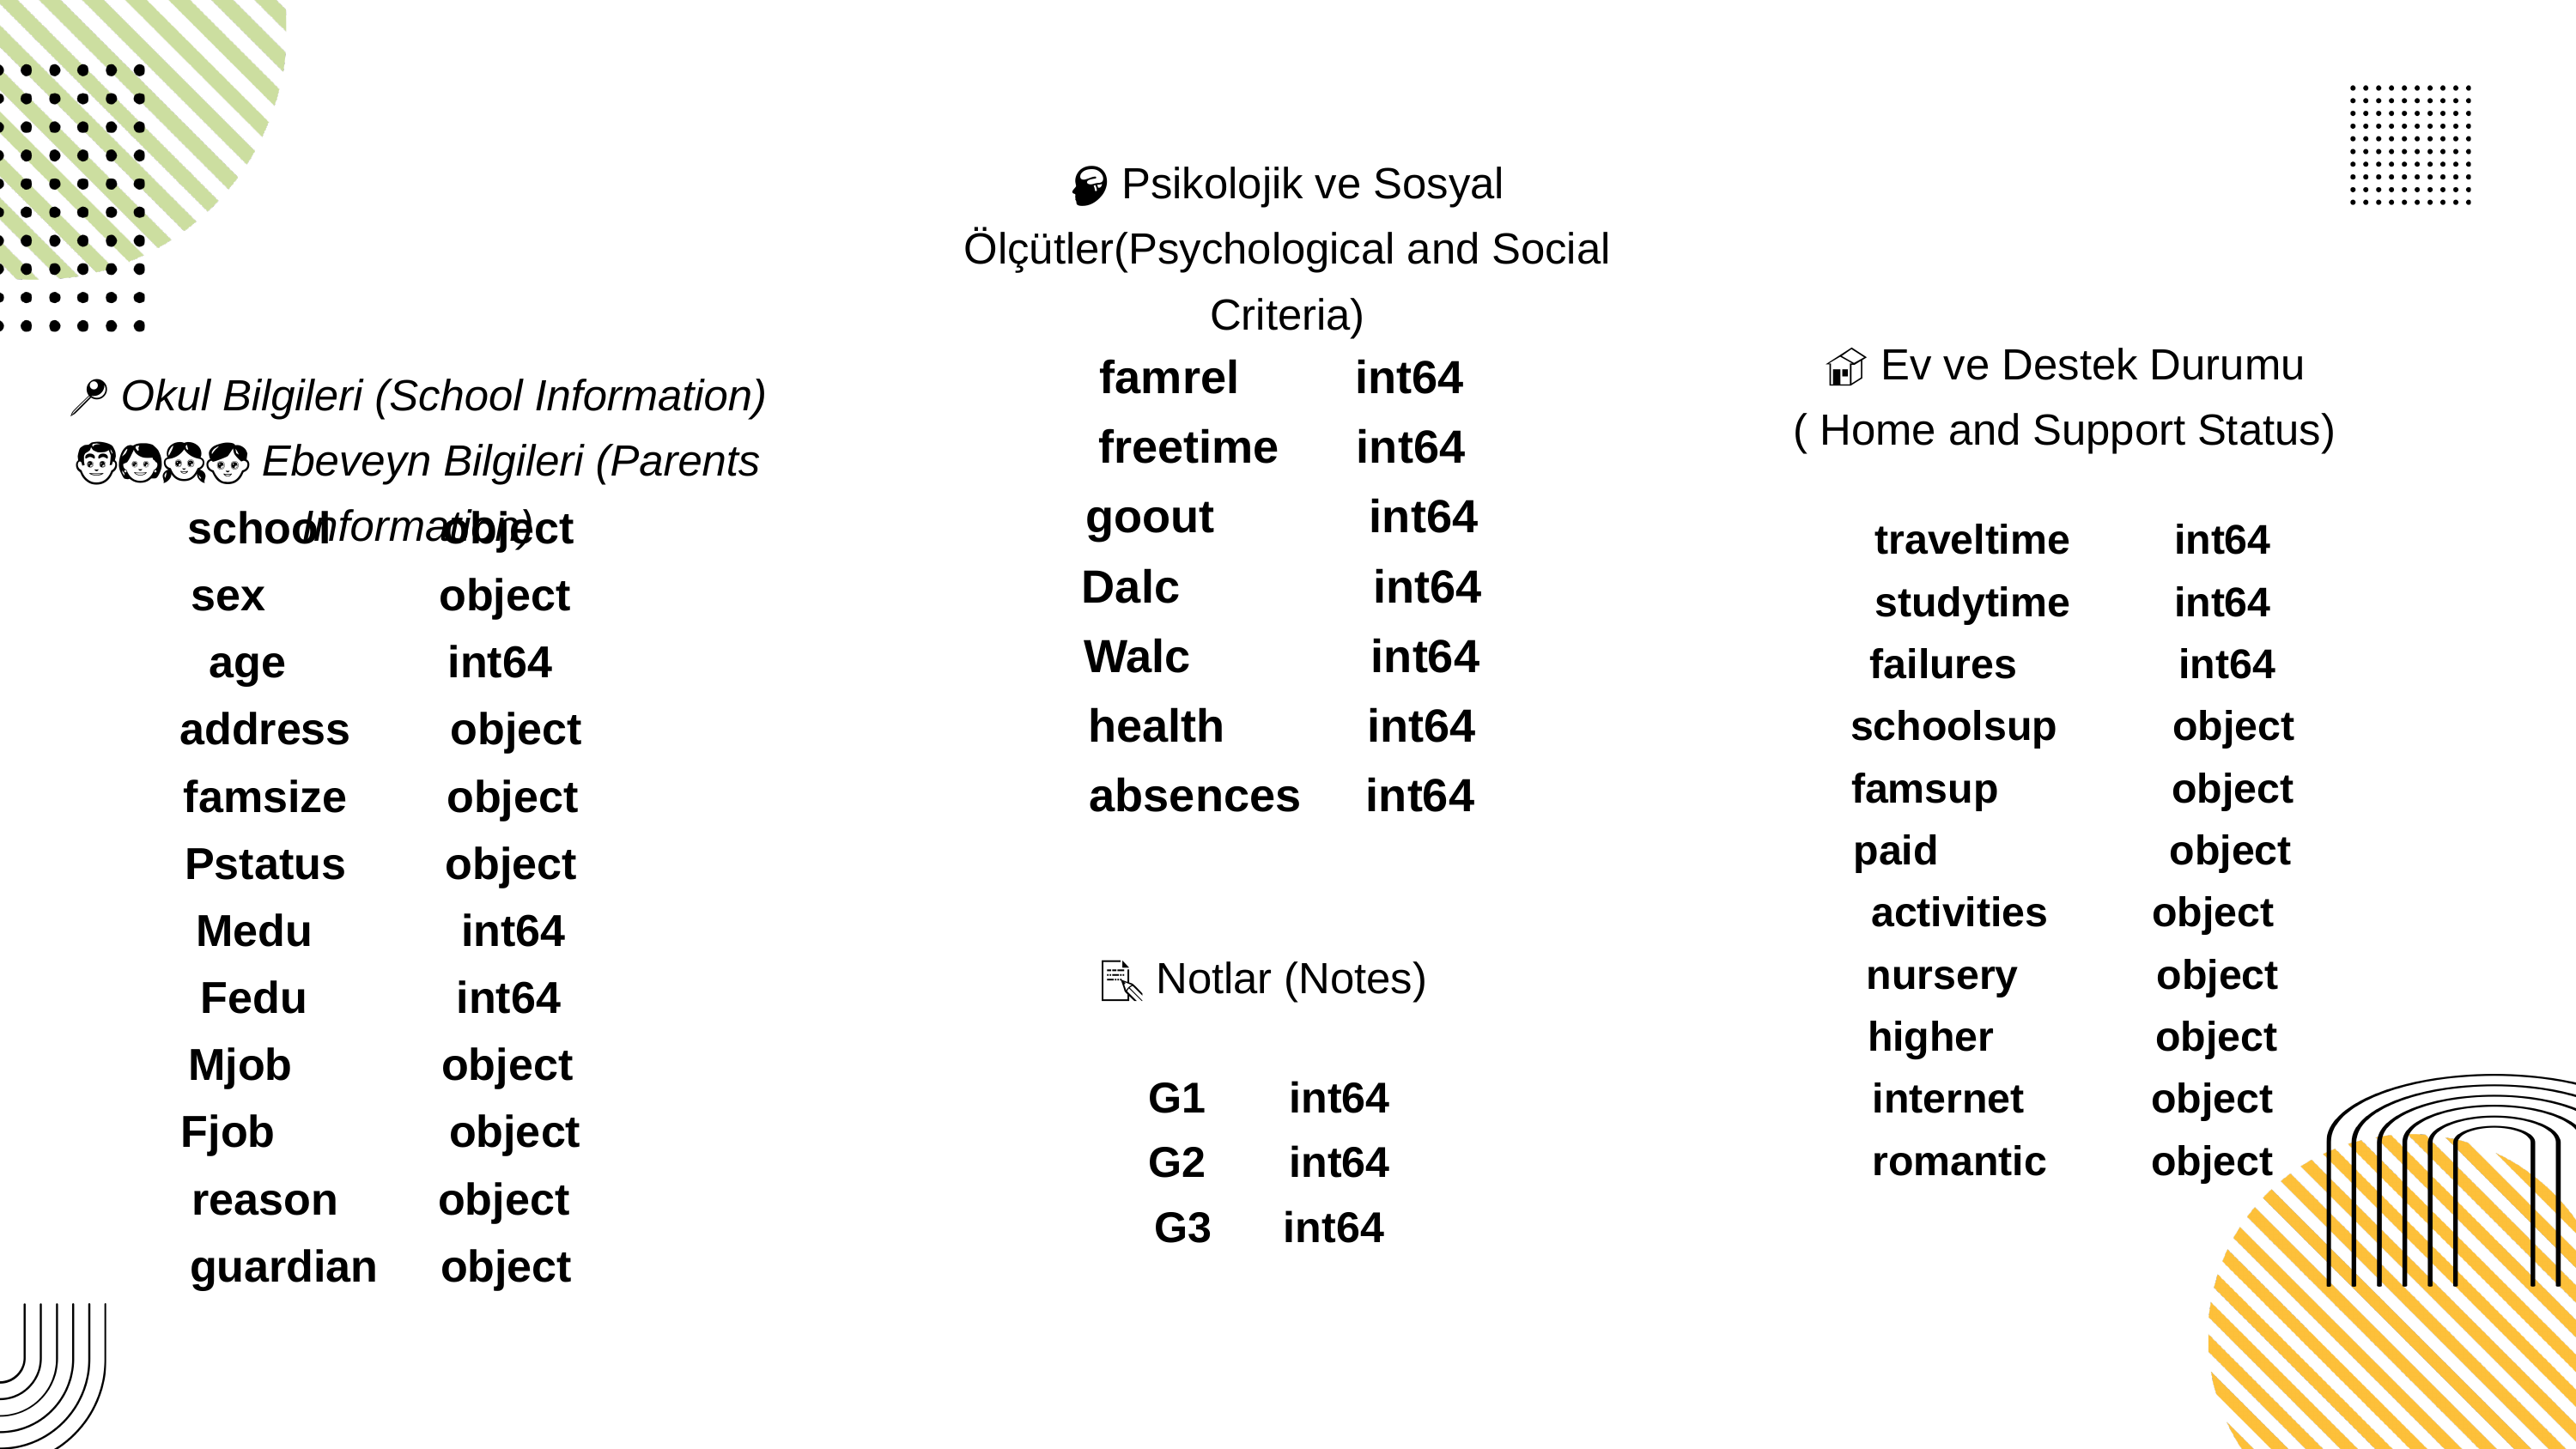

🧠 Psikolojik ve Sosyal Ölçütler(Psychological and Social Criteria)

famrel         int64
freetime      int64
goout            int64
Dalc               int64
Walc              int64
health           int64
absences     int64

🏠 Ev ve Destek Durumu
( Home and Support Status)
📍 Okul Bilgileri (School Information)
👨‍👩‍👧‍👦 Ebeveyn Bilgileri (Parents Information)

traveltime         int64
studytime         int64
failures              int64
schoolsup          object
famsup               object
paid                    object
activities         object
nursery            object
higher              object
internet           object
romantic         object

school         object
sex              object
age             int64
address        object
famsize        object
Pstatus        object
Medu            int64
Fedu            int64
Mjob            object
Fjob              object
reason        object
guardian     object

G1       int64
G2       int64
G3      int64
📝 Notlar (Notes)